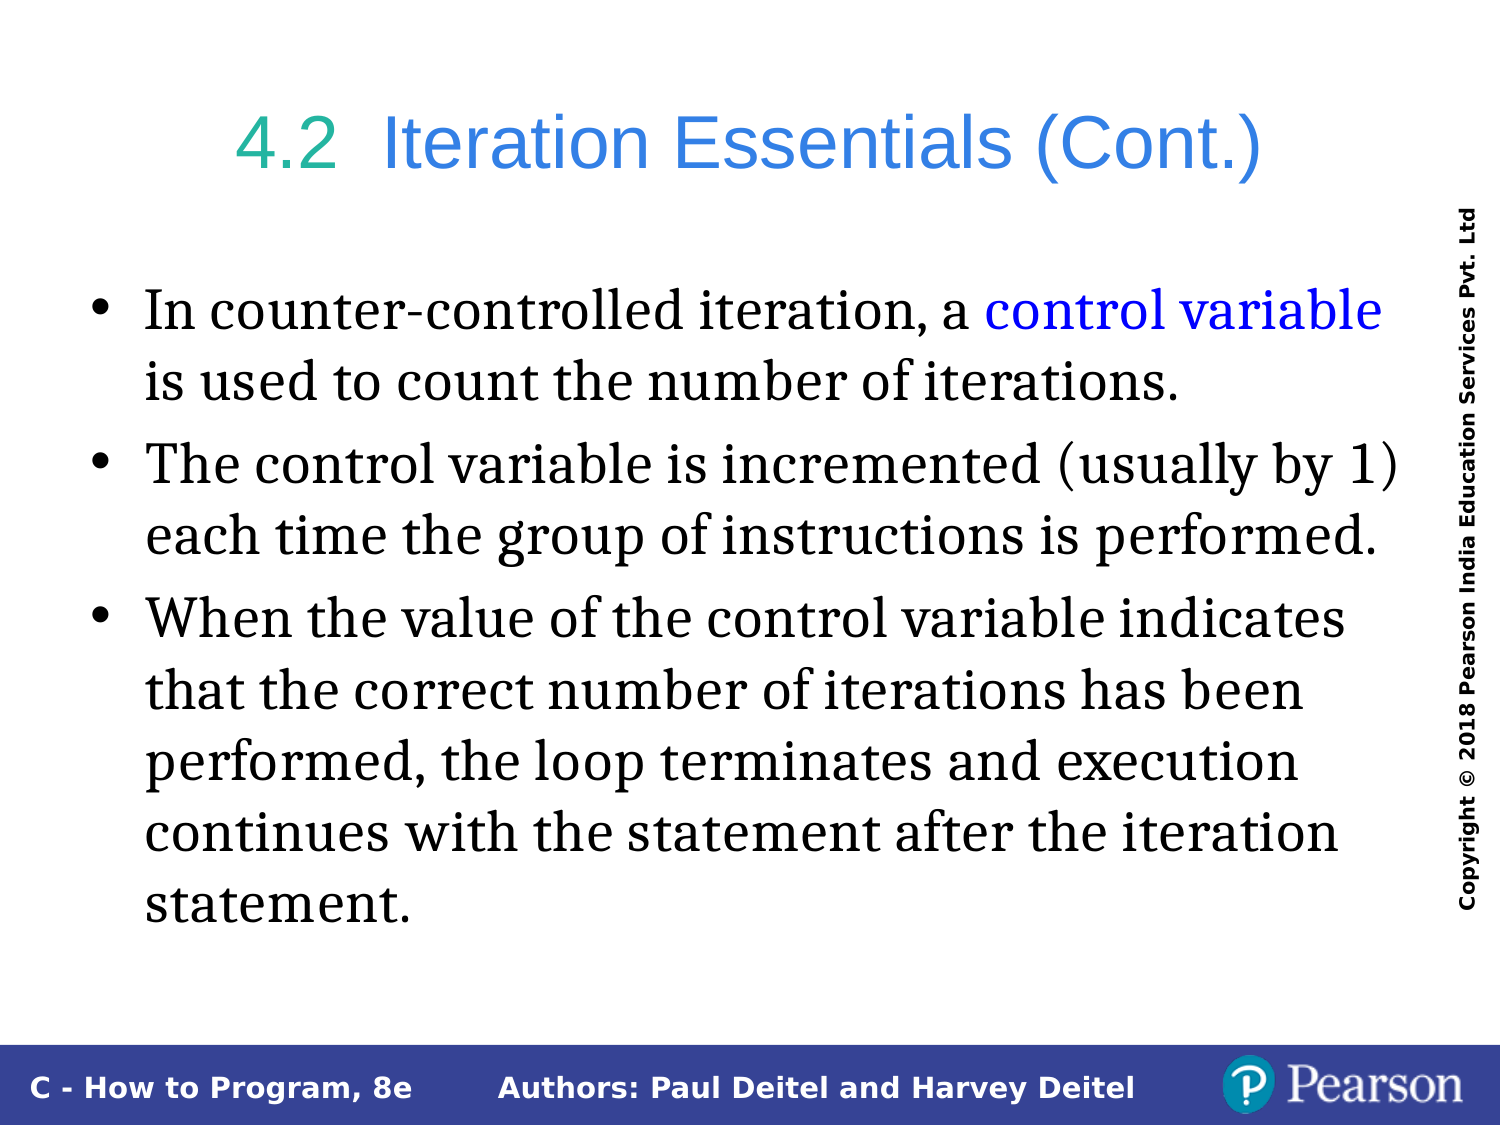

# 4.2  Iteration Essentials (Cont.)
In counter-controlled iteration, a control variable is used to count the number of iterations.
The control variable is incremented (usually by 1) each time the group of instructions is performed.
When the value of the control variable indicates that the correct number of iterations has been performed, the loop terminates and execution continues with the statement after the iteration statement.